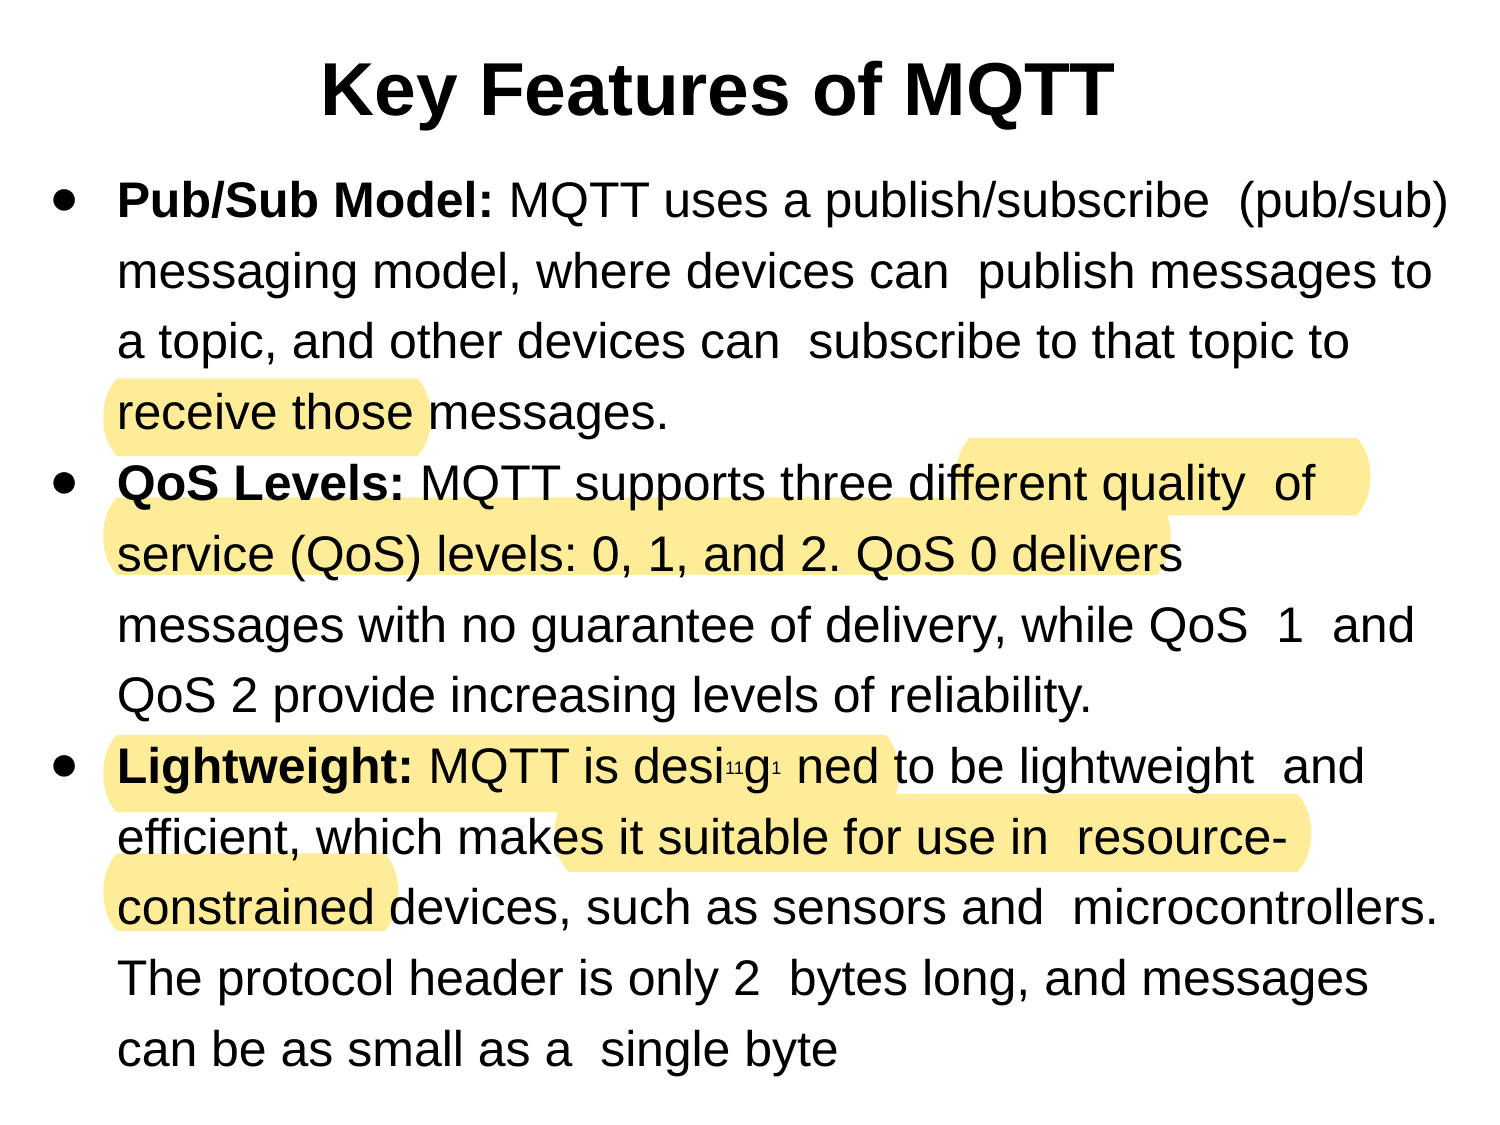

# Key Features of MQTT
Pub/Sub Model: MQTT uses a publish/subscribe  (pub/sub) messaging model, where devices can  publish messages to a topic, and other devices can  subscribe to that topic to receive those messages.
QoS Levels: MQTT supports three different quality  of service (QoS) levels: 0, 1, and 2. QoS 0 delivers  messages with no guarantee of delivery, while QoS  1  and QoS 2 provide increasing levels of reliability.
Lightweight: MQTT is desi11g1   ned to be lightweight  and efficient, which makes it suitable for use in  resource-constrained devices, such as sensors and  microcontrollers. The protocol header is only 2  bytes long, and messages can be as small as a  single byte